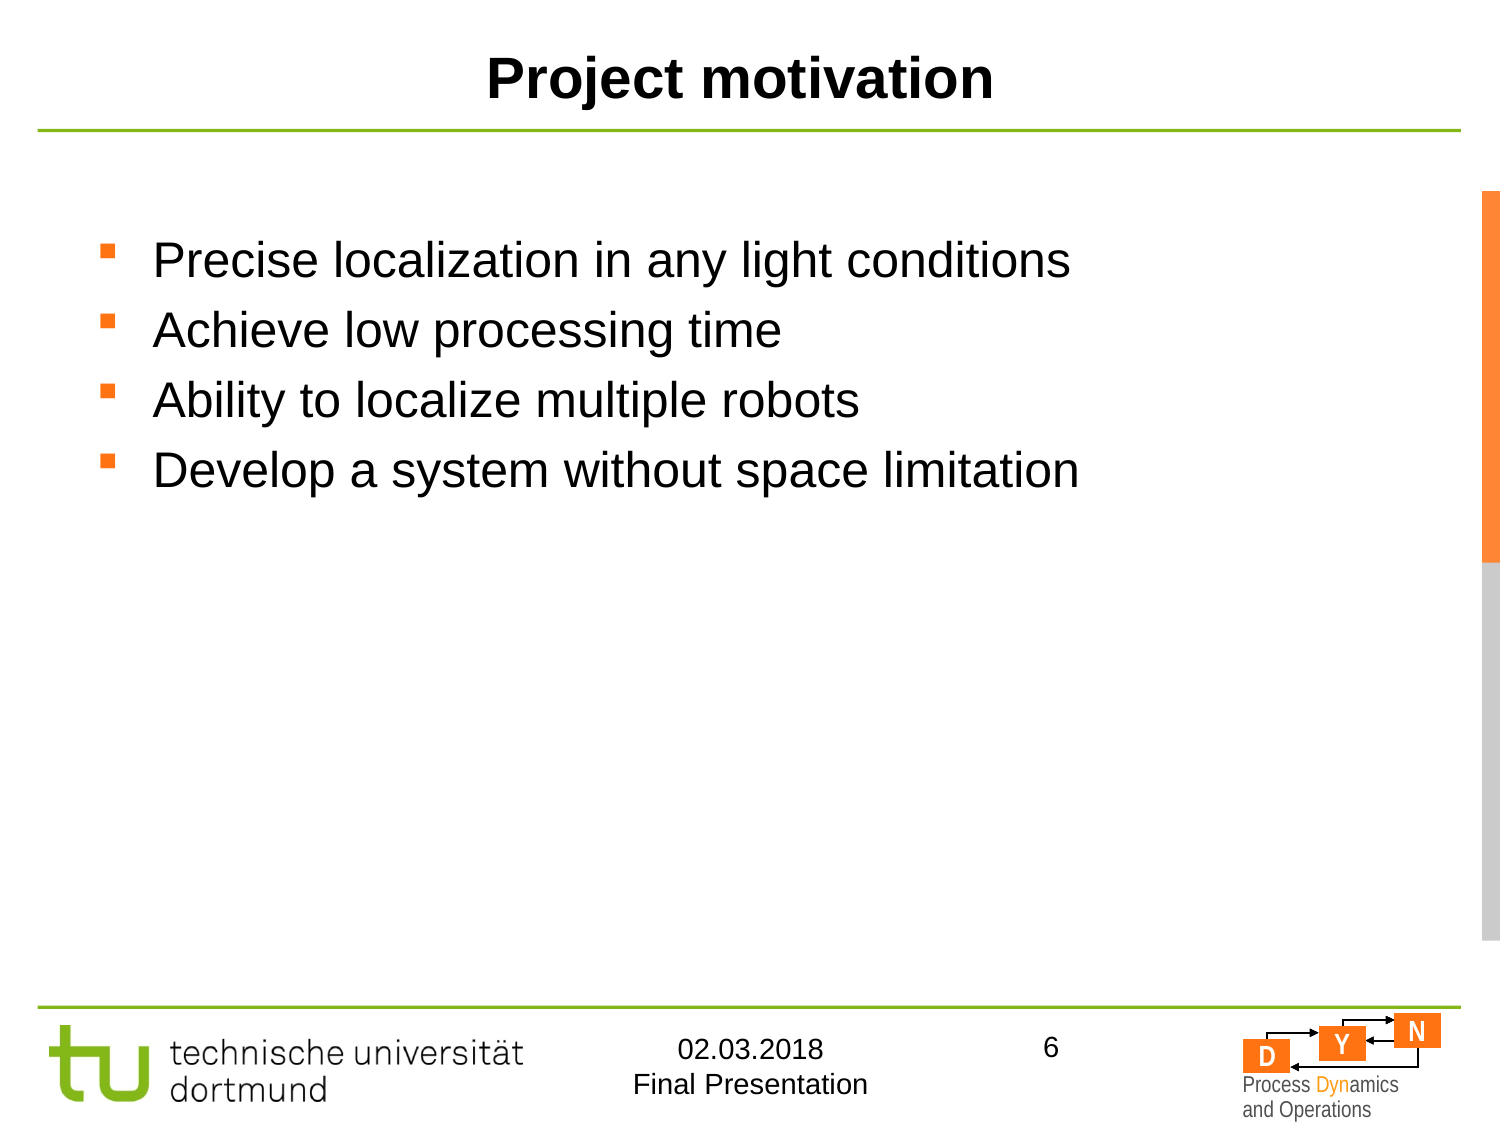

# Project motivation
Precise localization in any light conditions
Achieve low processing time
Ability to localize multiple robots
Develop a system without space limitation